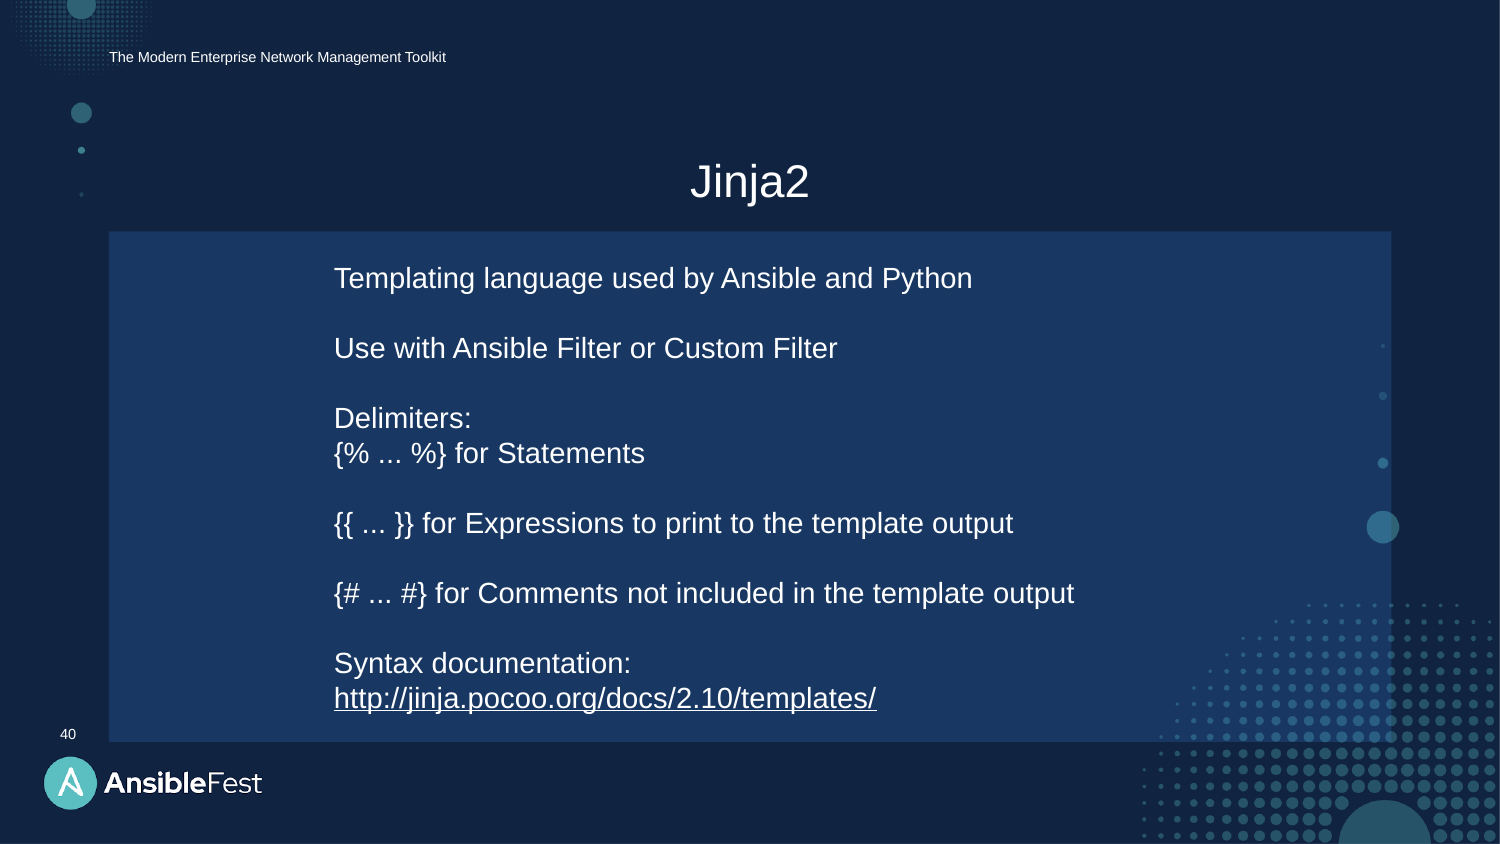

The Modern Enterprise Network Management Toolkit
Jinja2
Templating language used by Ansible and Python

Use with Ansible Filter or Custom Filter

Delimiters:
{% ... %} for Statements

{{ ... }} for Expressions to print to the template output

{# ... #} for Comments not included in the template output

Syntax documentation: http://jinja.pocoo.org/docs/2.10/templates/
40